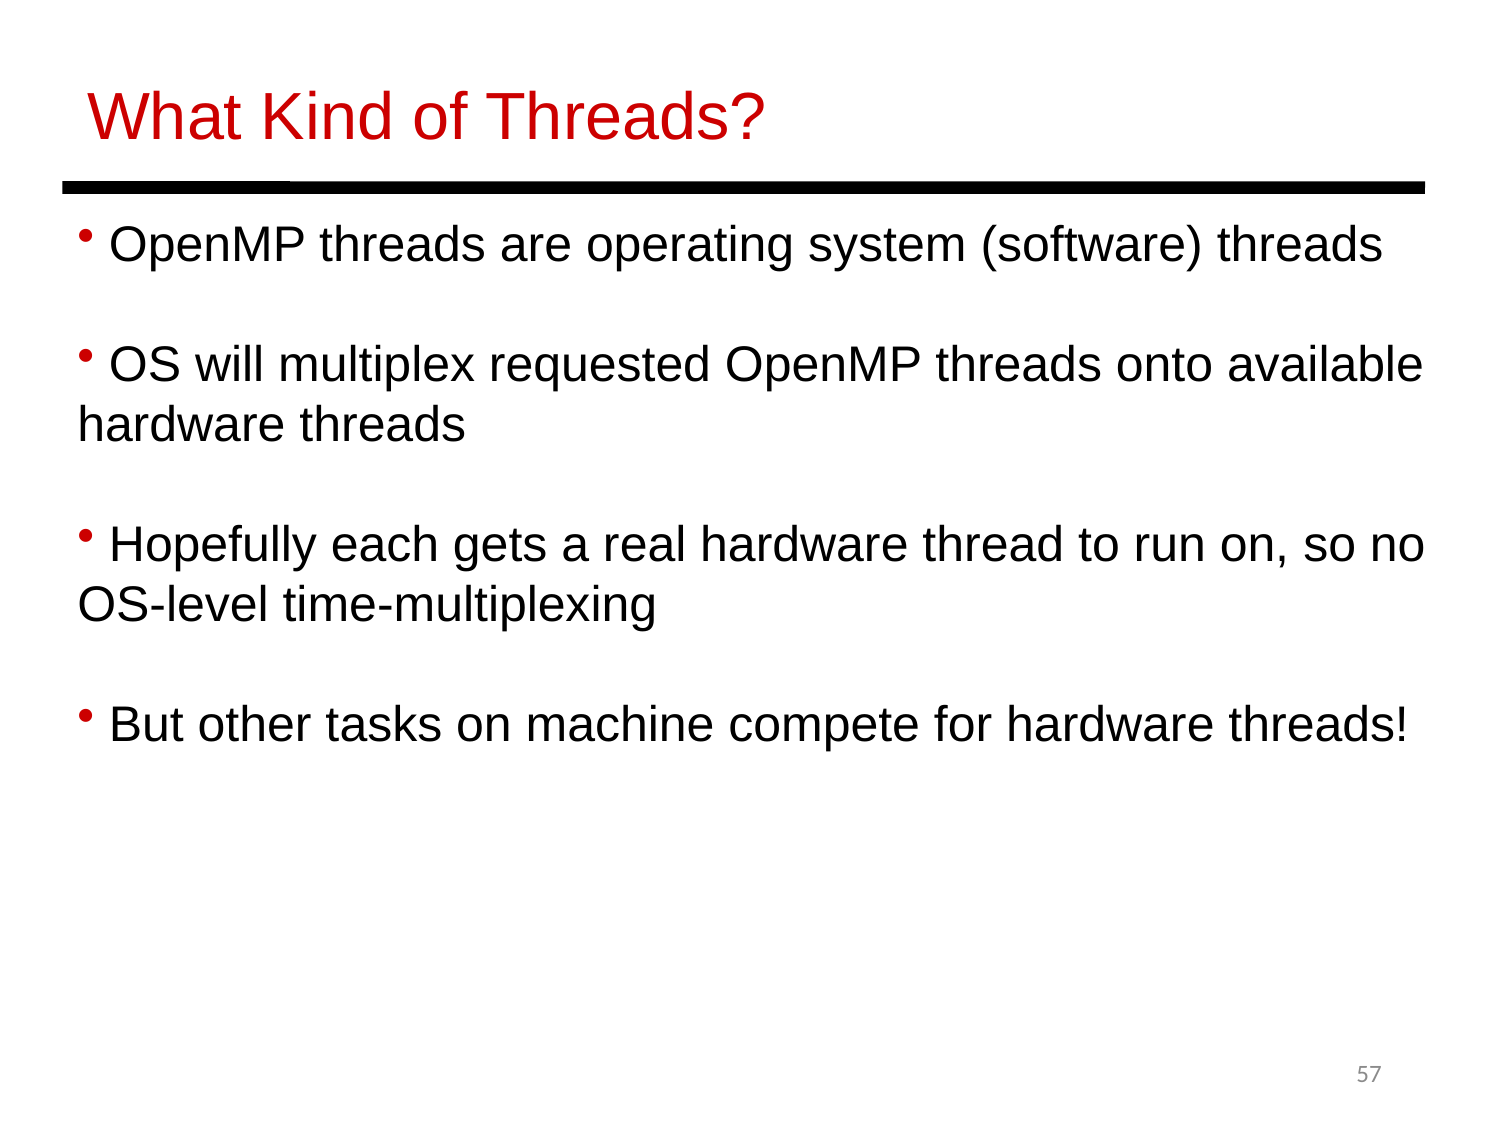

What Kind of Threads?

 OpenMP threads are operating system (software) threads

 OS will multiplex requested OpenMP threads onto available hardware threads

 Hopefully each gets a real hardware thread to run on, so no OS-level time-multiplexing

 But other tasks on machine compete for hardware threads!

57